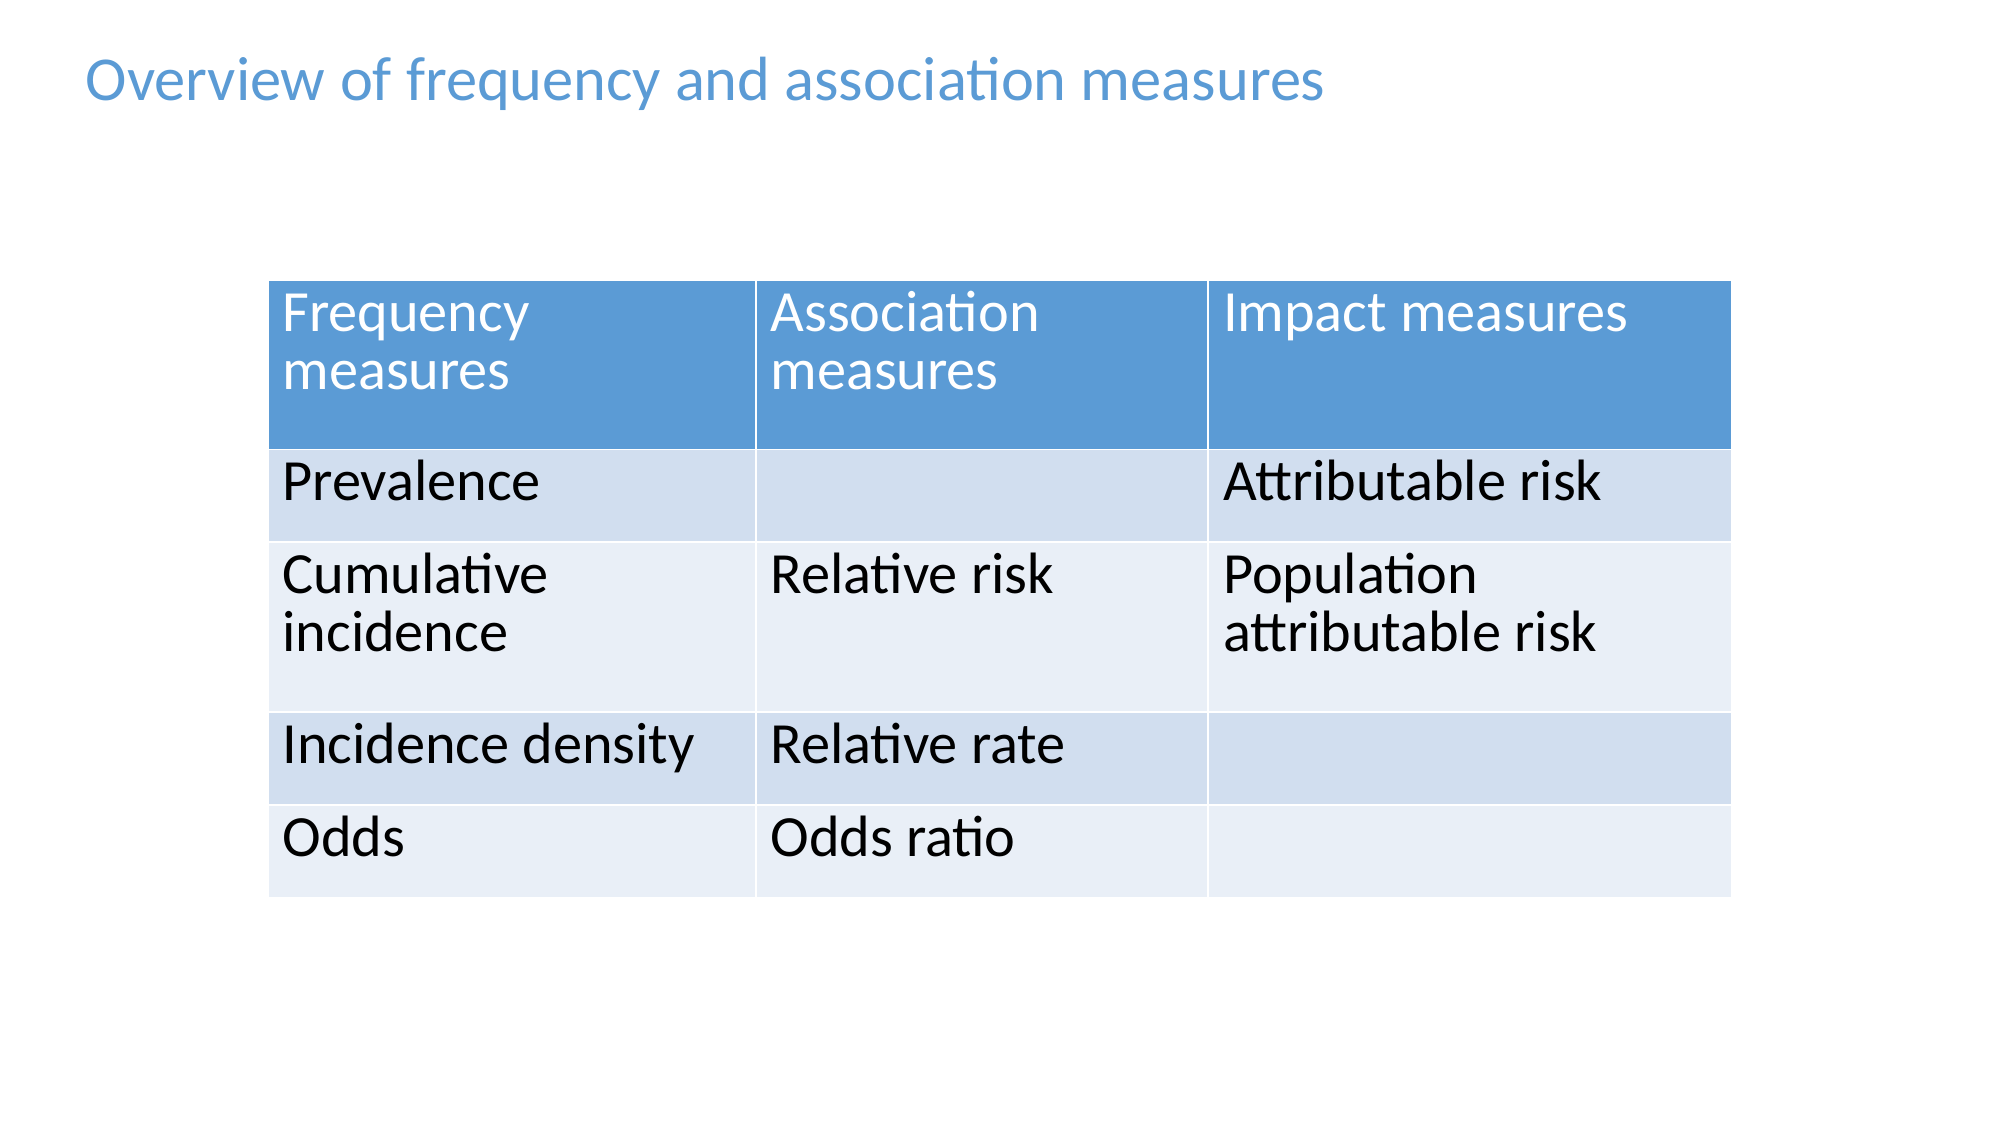

Overview of frequency and association measures

| Frequency measures | Association measures | Impact measures |
| --- | --- | --- |
| Prevalence |  | Attributable risk |
| Cumulative incidence | Relative risk | Population attributable risk |
| Incidence density | Relative rate |  |
| Odds | Odds ratio |  |